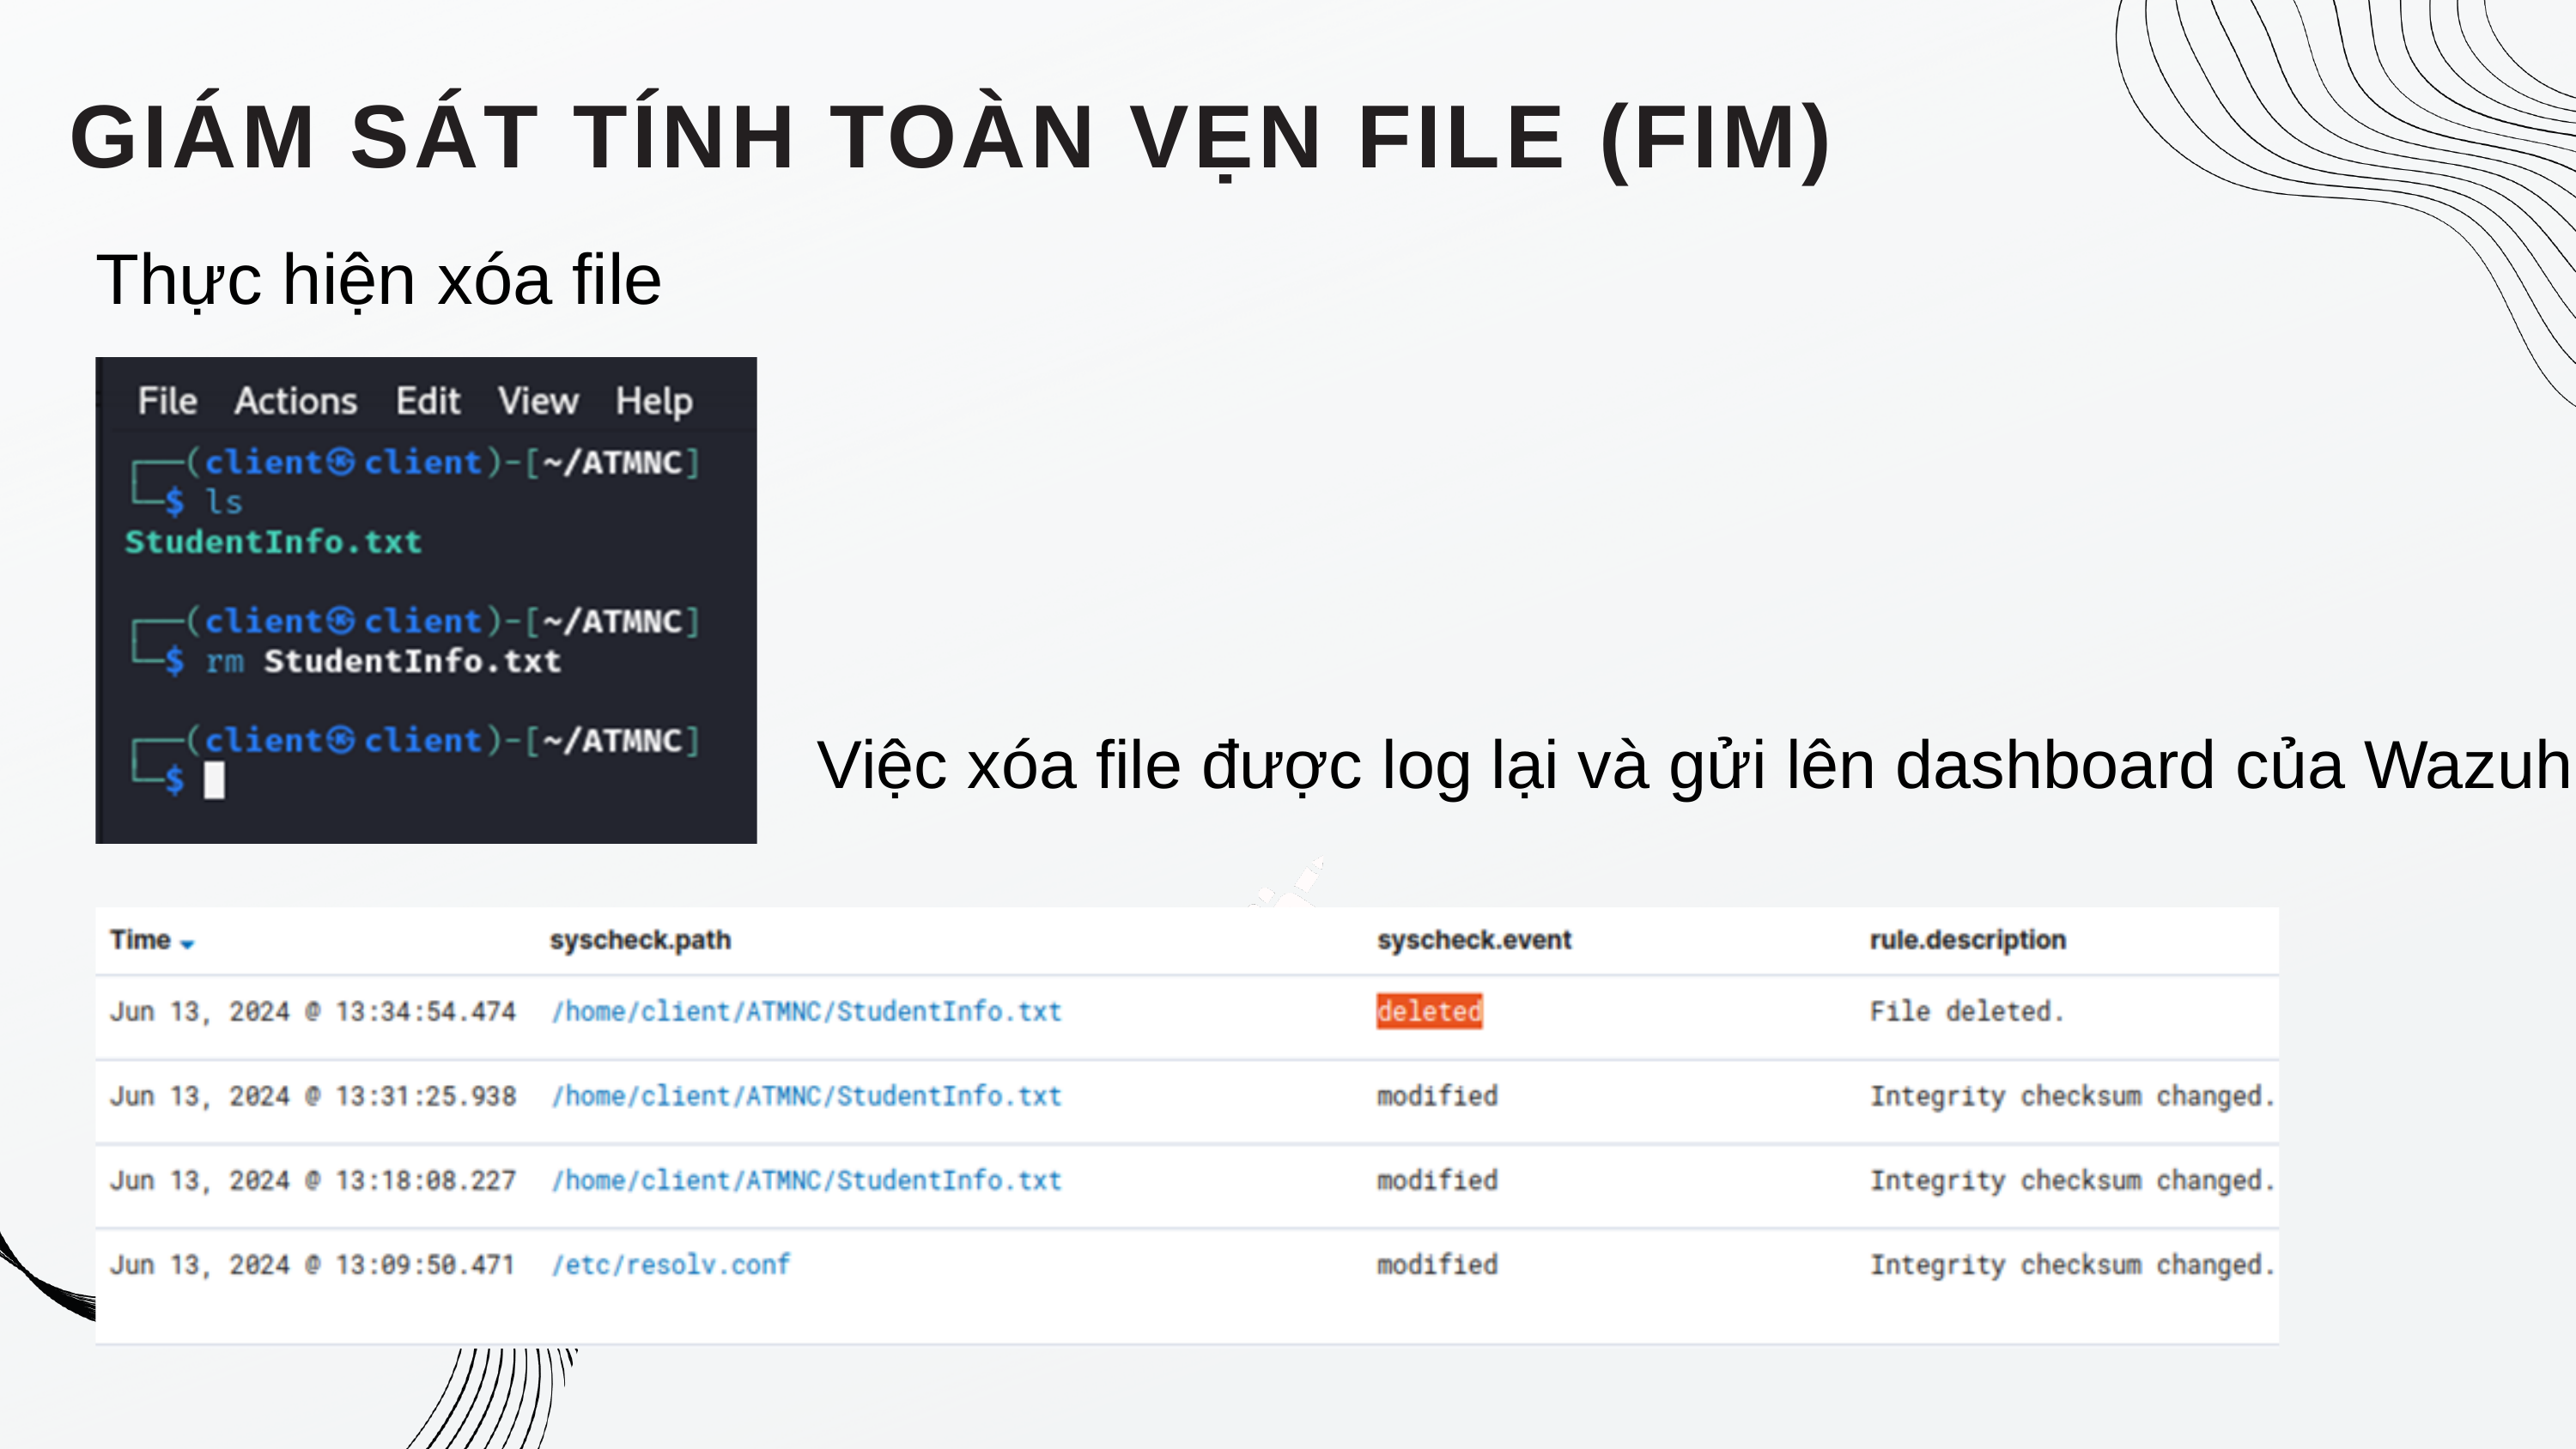

GIÁM SÁT TÍNH TOÀN VẸN FILE (FIM)
Thực hiện xóa file

Việc xóa file được log lại và gửi lên dashboard của Wazuh